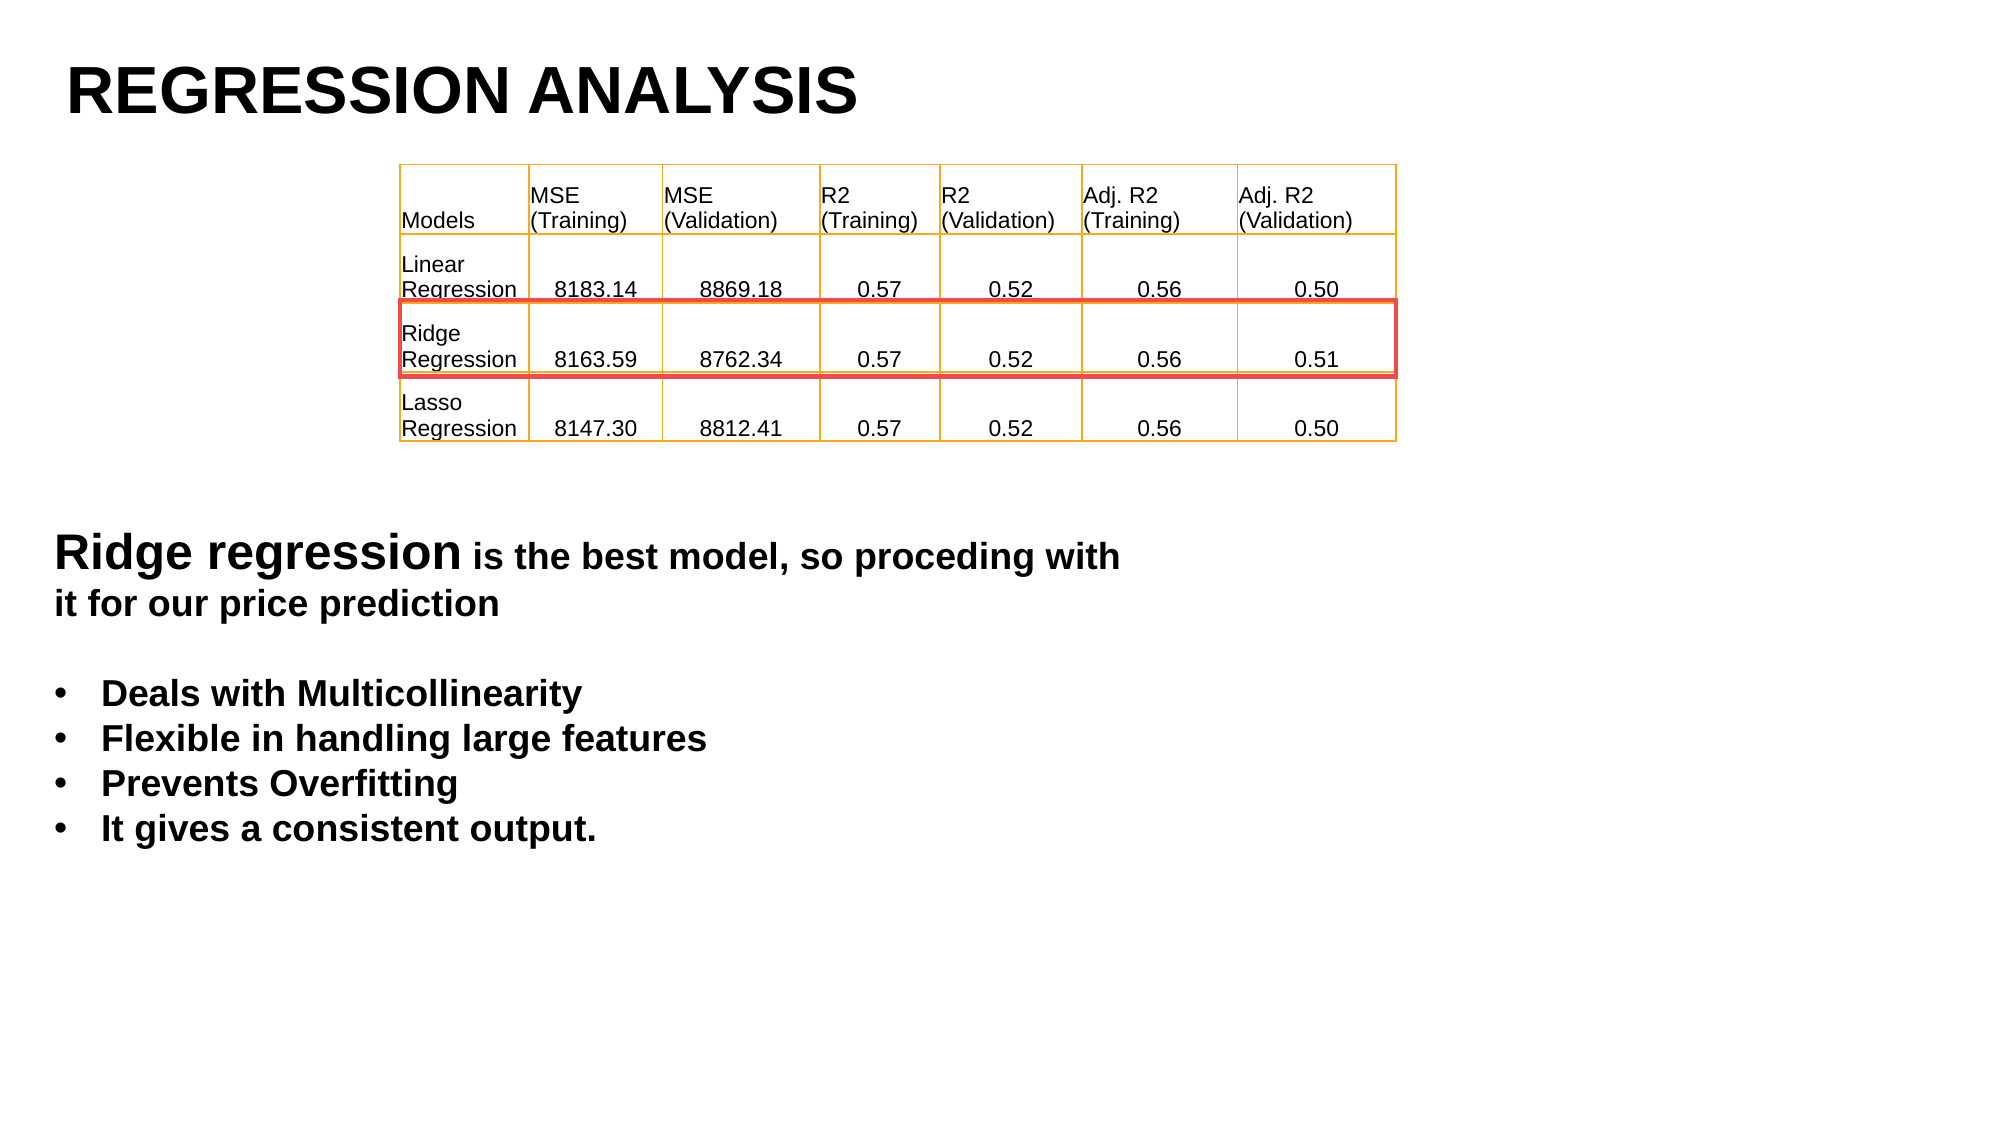

# Regression analysis
| Models | MSE (Training) | MSE (Validation) | R2 (Training) | R2 (Validation) | Adj. R2 (Training) | Adj. R2 (Validation) |
| --- | --- | --- | --- | --- | --- | --- |
| Linear Regression | 8183.14 | 8869.18 | 0.57 | 0.52 | 0.56 | 0.50 |
| Ridge Regression | 8163.59 | 8762.34 | 0.57 | 0.52 | 0.56 | 0.51 |
| Lasso Regression | 8147.30 | 8812.41 | 0.57 | 0.52 | 0.56 | 0.50 |

Ridge regression is the best model, so proceding with
it for our price prediction

Deals with Multicollinearity
Flexible in handling large features
Prevents Overfitting
It gives a consistent output.